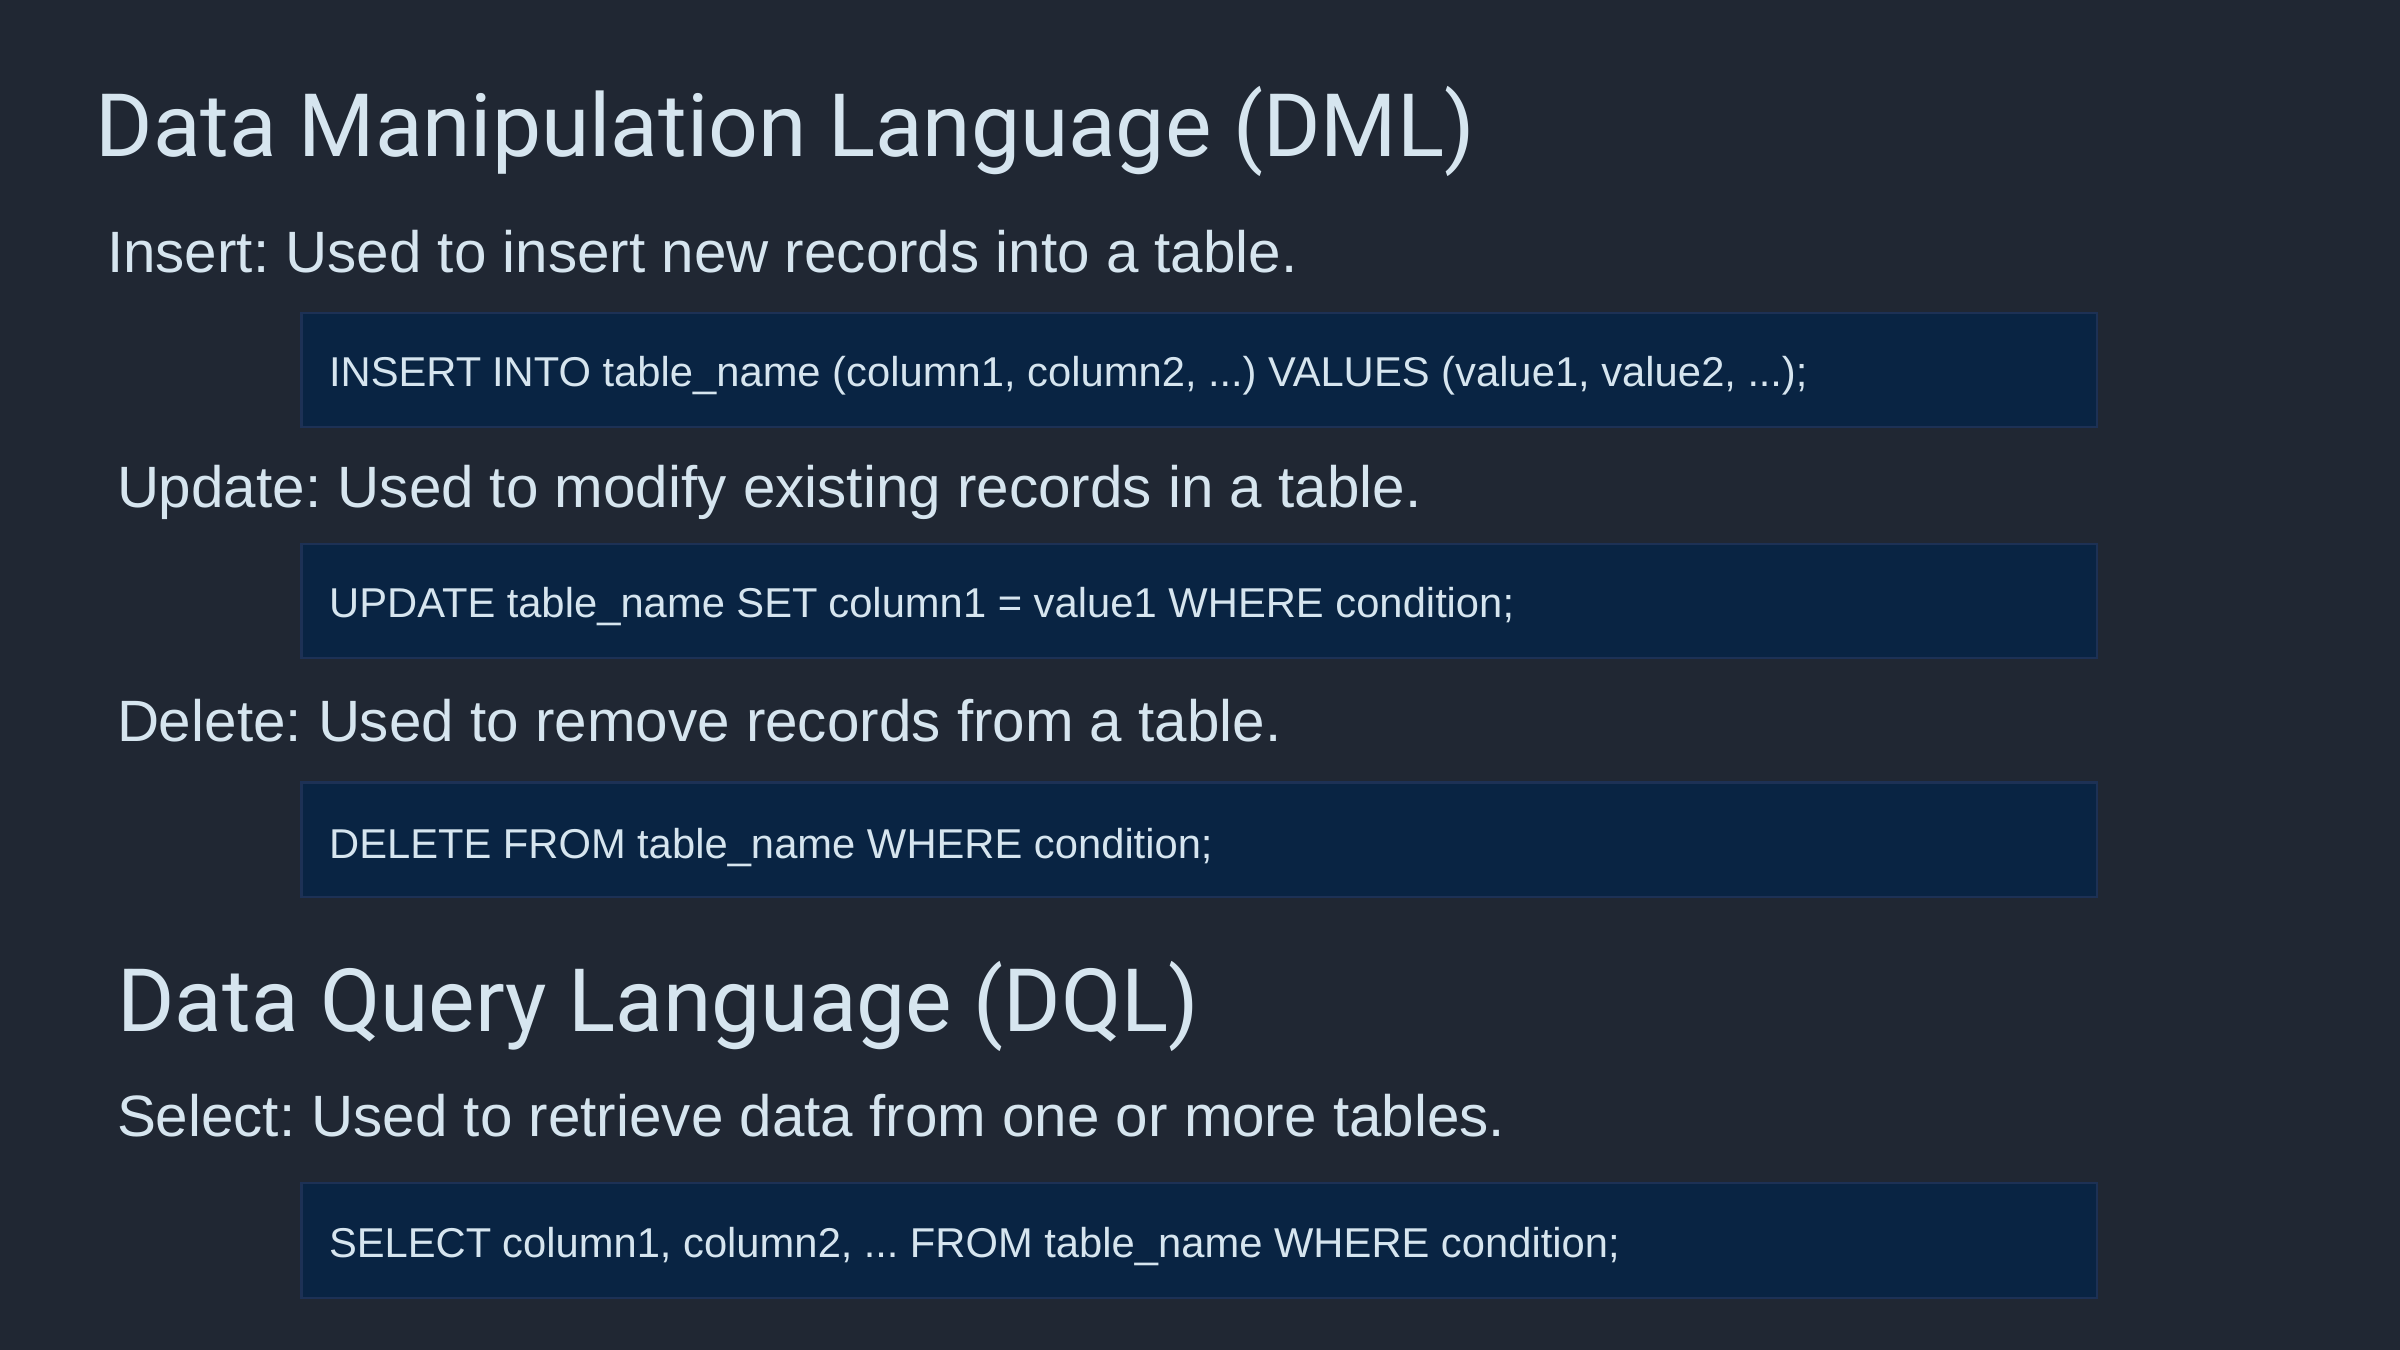

Data Manipulation Language (DML)
Insert: Used to insert new records into a table.

INSERT INTO table_name (column1, column2, ...) VALUES (value1, value2, ...);
Update: Used to modify existing records in a table.

UPDATE table_name SET column1 = value1 WHERE condition;
Delete: Used to remove records from a table.

DELETE FROM table_name WHERE condition;
Data Query Language (DQL)
Select: Used to retrieve data from one or more tables.

SELECT column1, column2, ... FROM table_name WHERE condition;